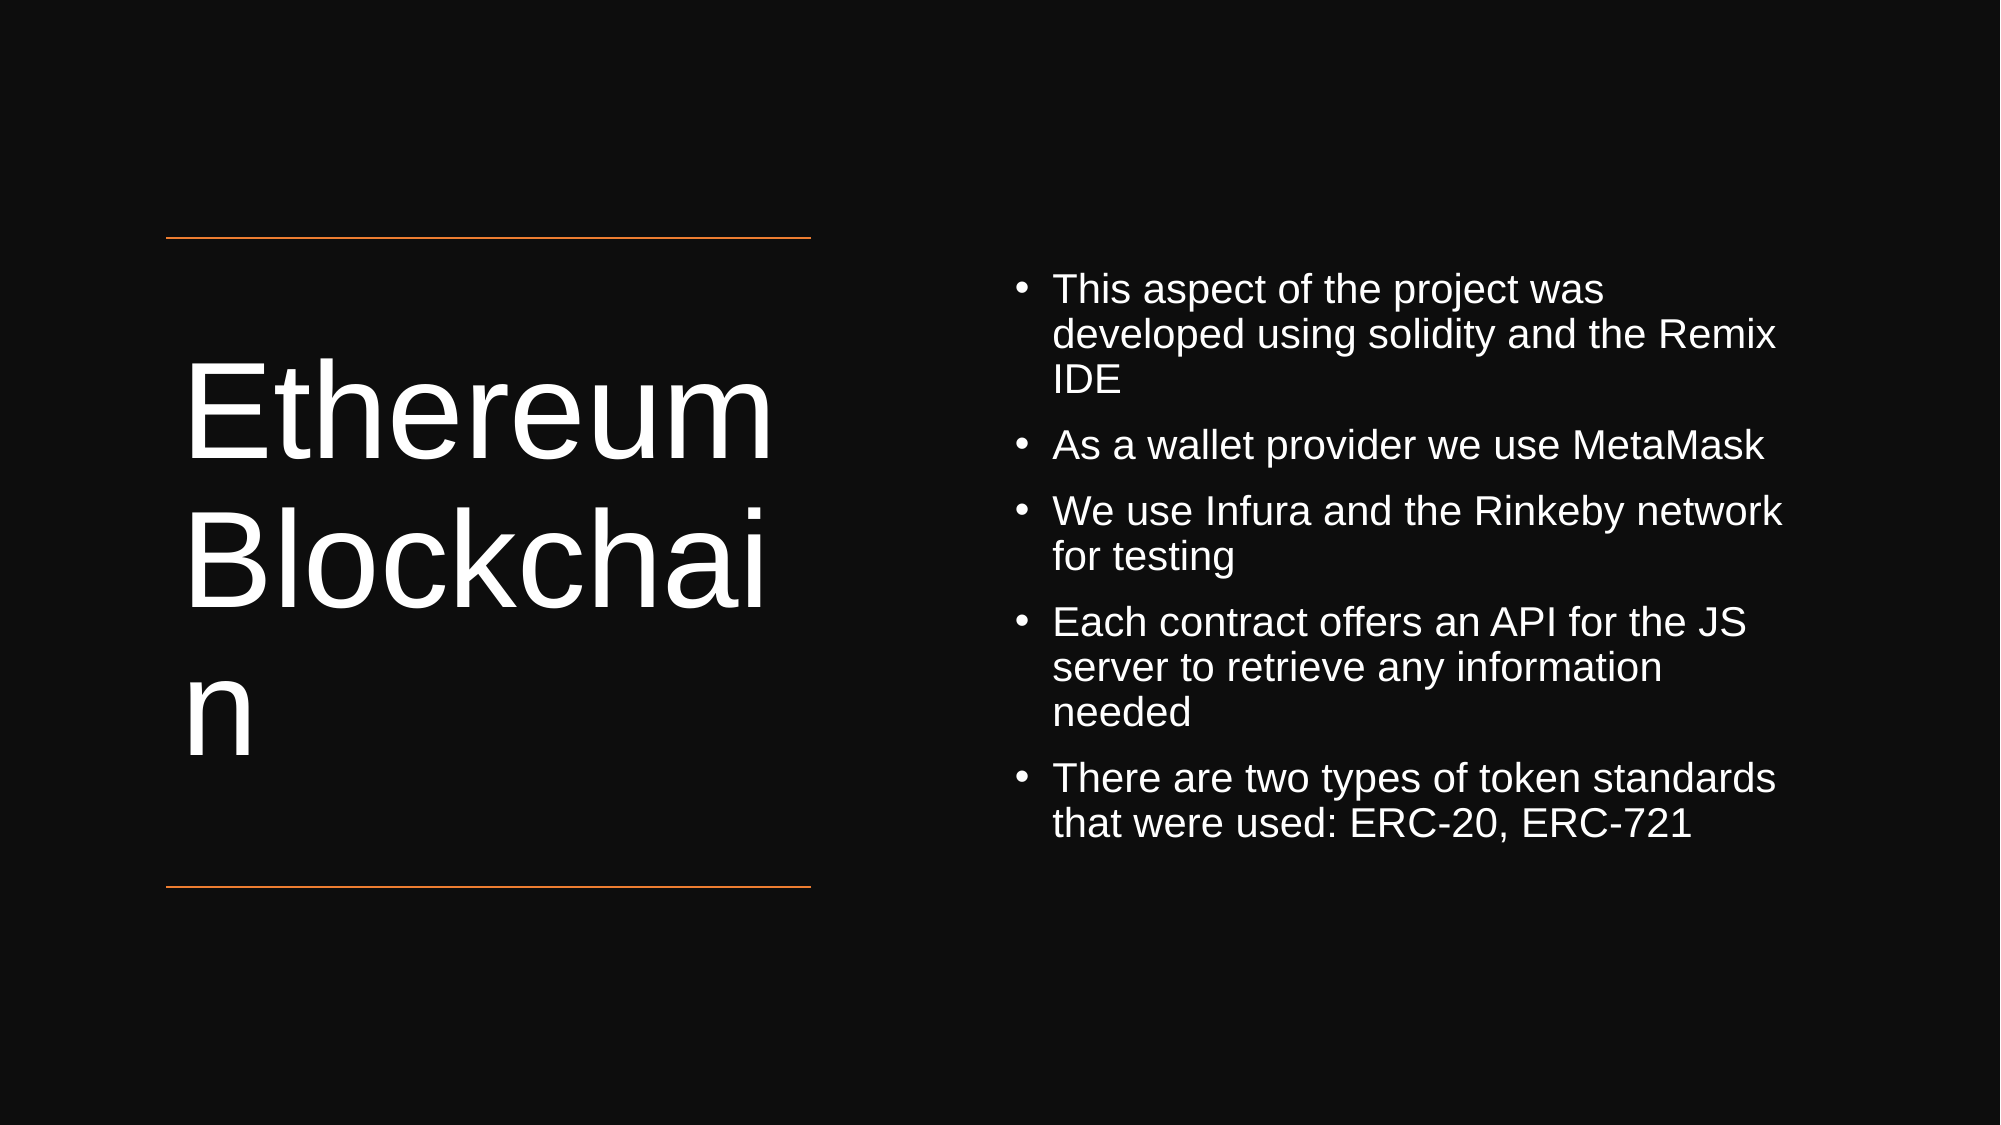

This aspect of the project was developed using solidity and the Remix IDE
As a wallet provider we use MetaMask
We use Infura and the Rinkeby network for testing
Each contract offers an API for the JS server to retrieve any information needed
There are two types of token standards that were used: ERC-20, ERC-721
# Ethereum Blockchain